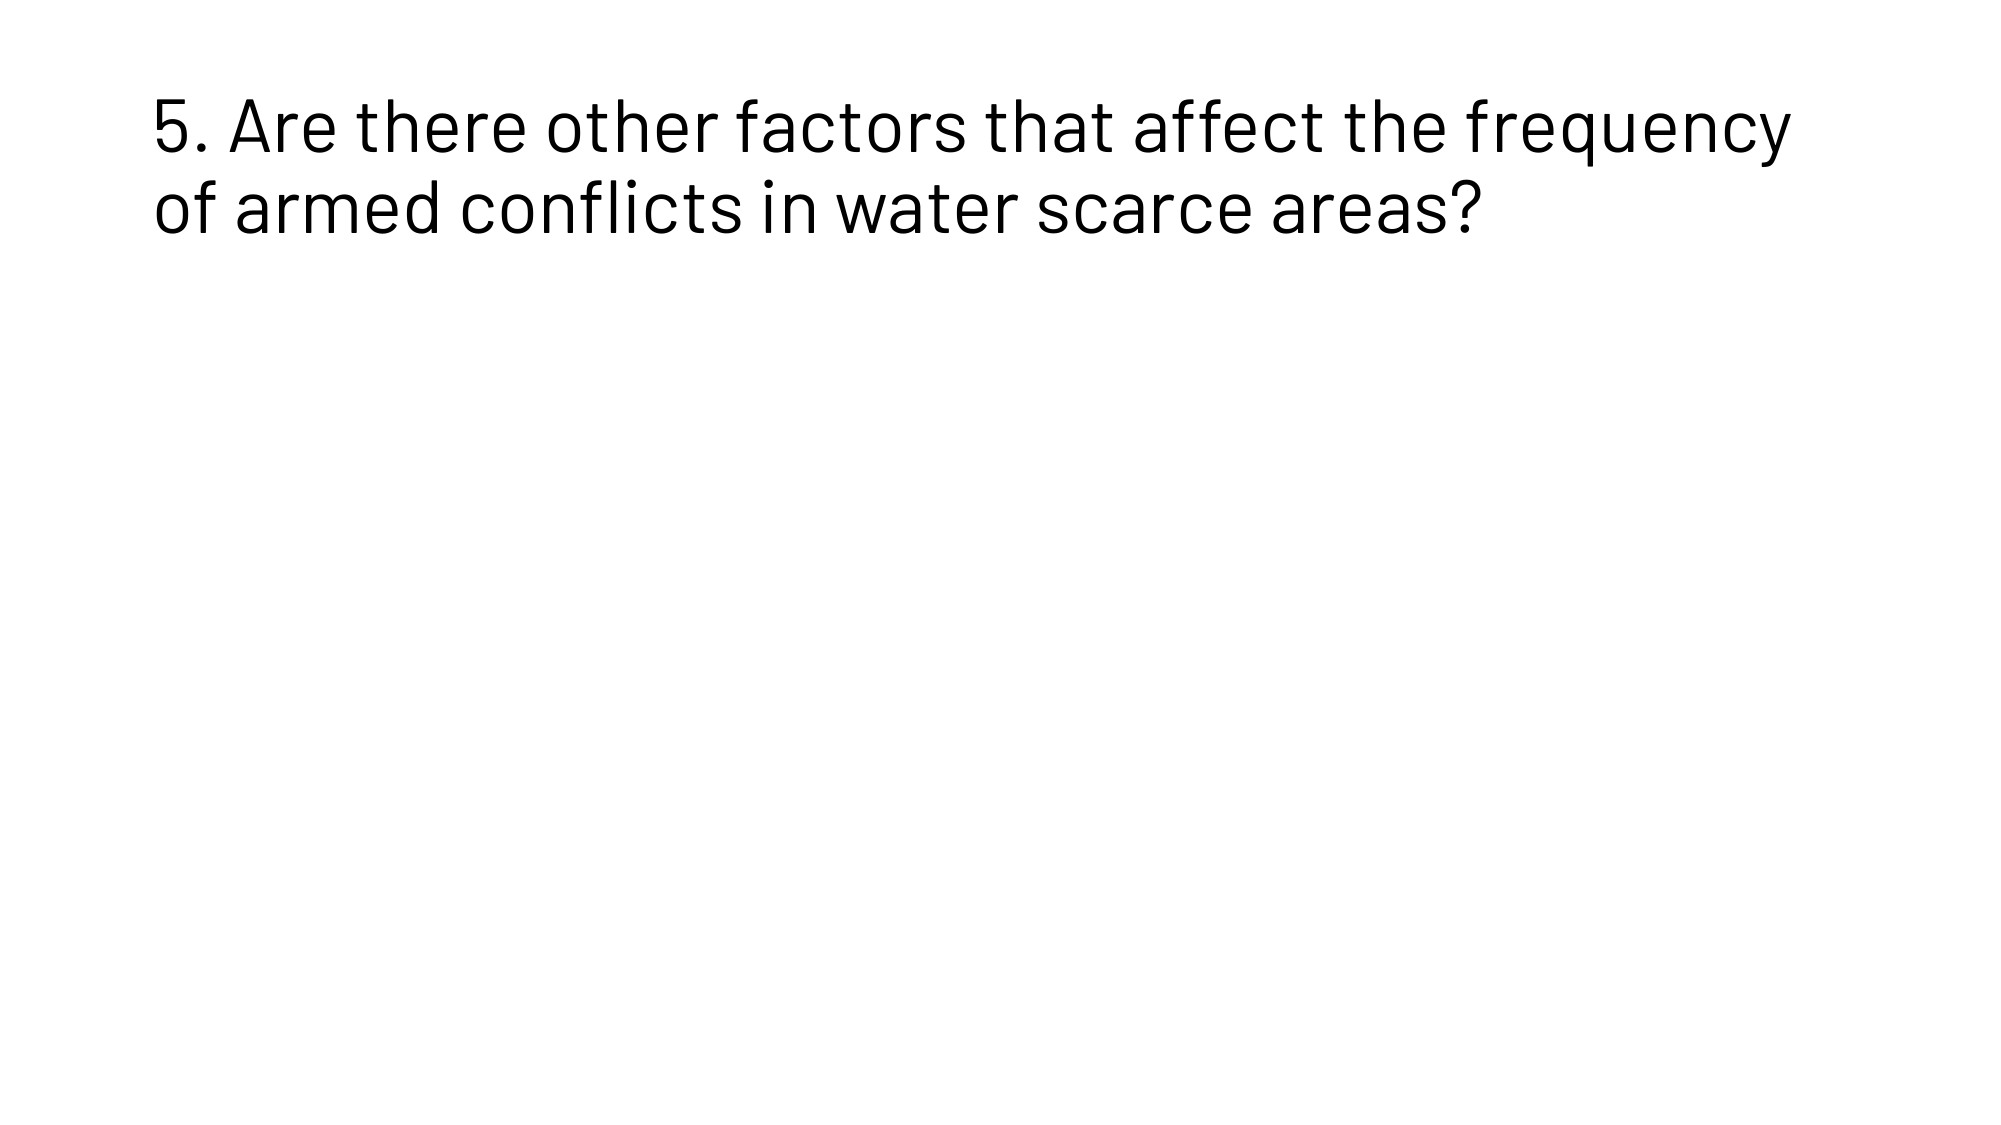

# 5. Are there other factors that affect the frequency of armed conflicts in water scarce areas?